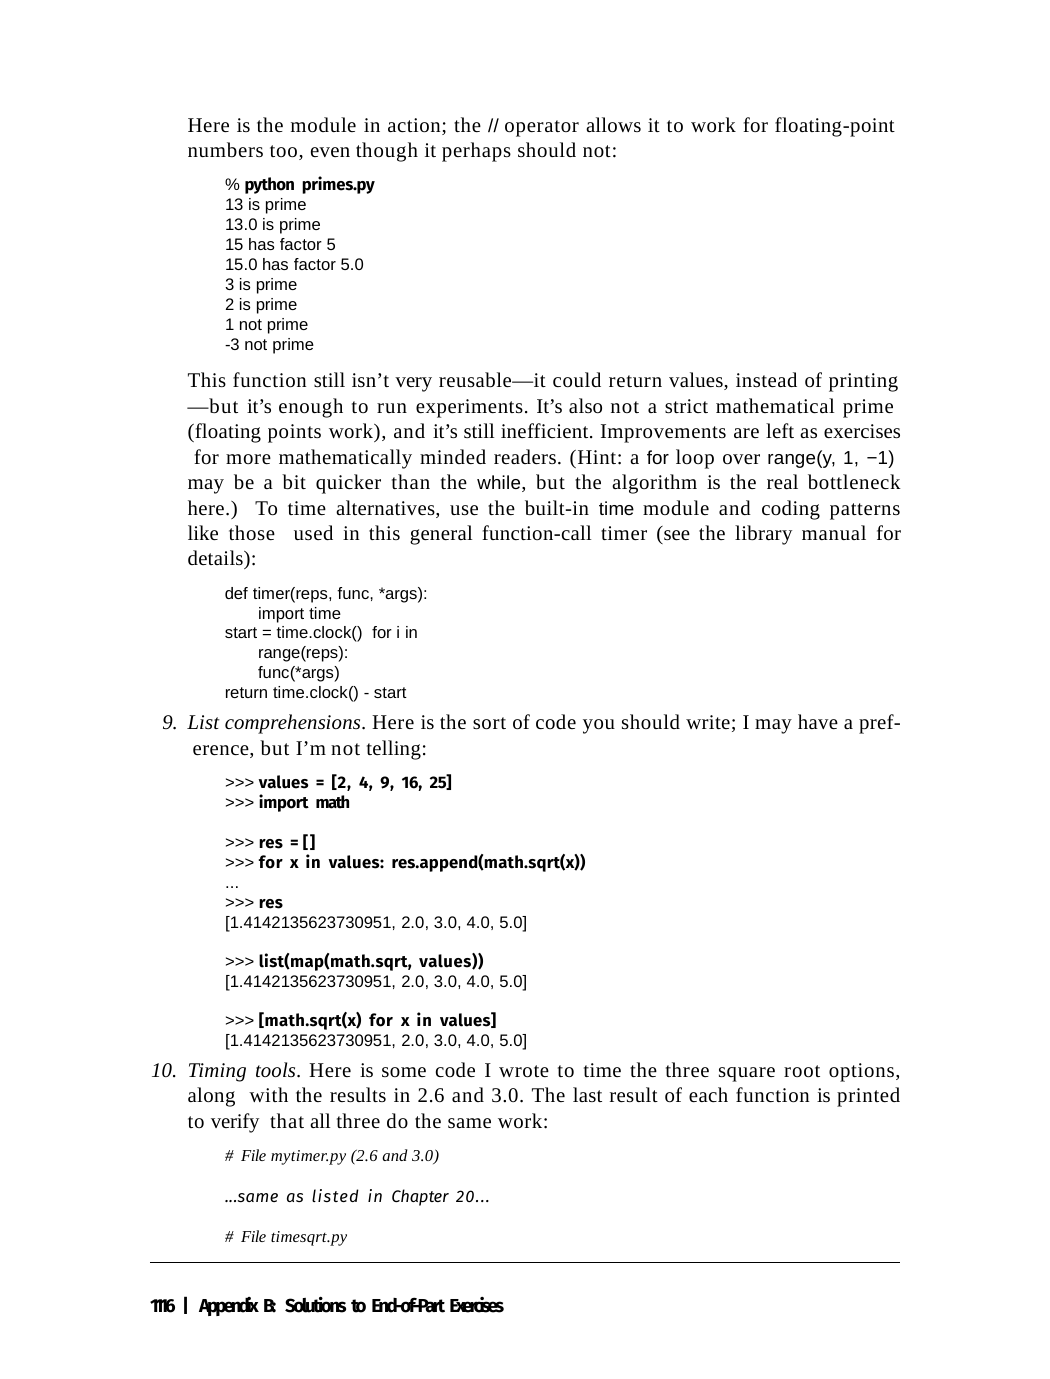

Here is the module in action; the // operator allows it to work for floating-point  numbers too, even though it perhaps should not:
% python primes.py
13 is prime
13.0 is prime
15 has factor 5
15.0 has factor 5.0
3 is prime
2 is prime
1 not prime
-3 not prime
This function still isn’t very reusable—it could return values, instead of printing
—but it’s enough to run experiments. It’s also not a strict mathematical prime  (floating points work), and it’s still inefficient. Improvements are left as exercises  for more mathematically minded readers. (Hint: a for loop over range(y, 1, −1)  may be a bit quicker than the while, but the algorithm is the real bottleneck here.)  To time alternatives, use the built-in time module and coding patterns like those  used in this general function-call timer (see the library manual for details):
def timer(reps, func, *args):  import time
start = time.clock()  for i in range(reps):
func(*args)
return time.clock() - start
List comprehensions. Here is the sort of code you should write; I may have a pref-  erence, but I’m not telling:
>>> values = [2, 4, 9, 16, 25]
>>> import math

>>> res = []
>>> for x in values: res.append(math.sqrt(x))
...
>>> res
[1.4142135623730951, 2.0, 3.0, 4.0, 5.0]

>>> list(map(math.sqrt, values))
[1.4142135623730951, 2.0, 3.0, 4.0, 5.0]

>>> [math.sqrt(x) for x in values]
[1.4142135623730951, 2.0, 3.0, 4.0, 5.0]
Timing tools. Here is some code I wrote to time the three square root options, along  with the results in 2.6 and 3.0. The last result of each function is printed to verify  that all three do the same work:
# File mytimer.py (2.6 and 3.0)

...same as listed in Chapter 20...

# File timesqrt.py

1116  |  Appendix B:  Solutions to End-of-Part Exercises